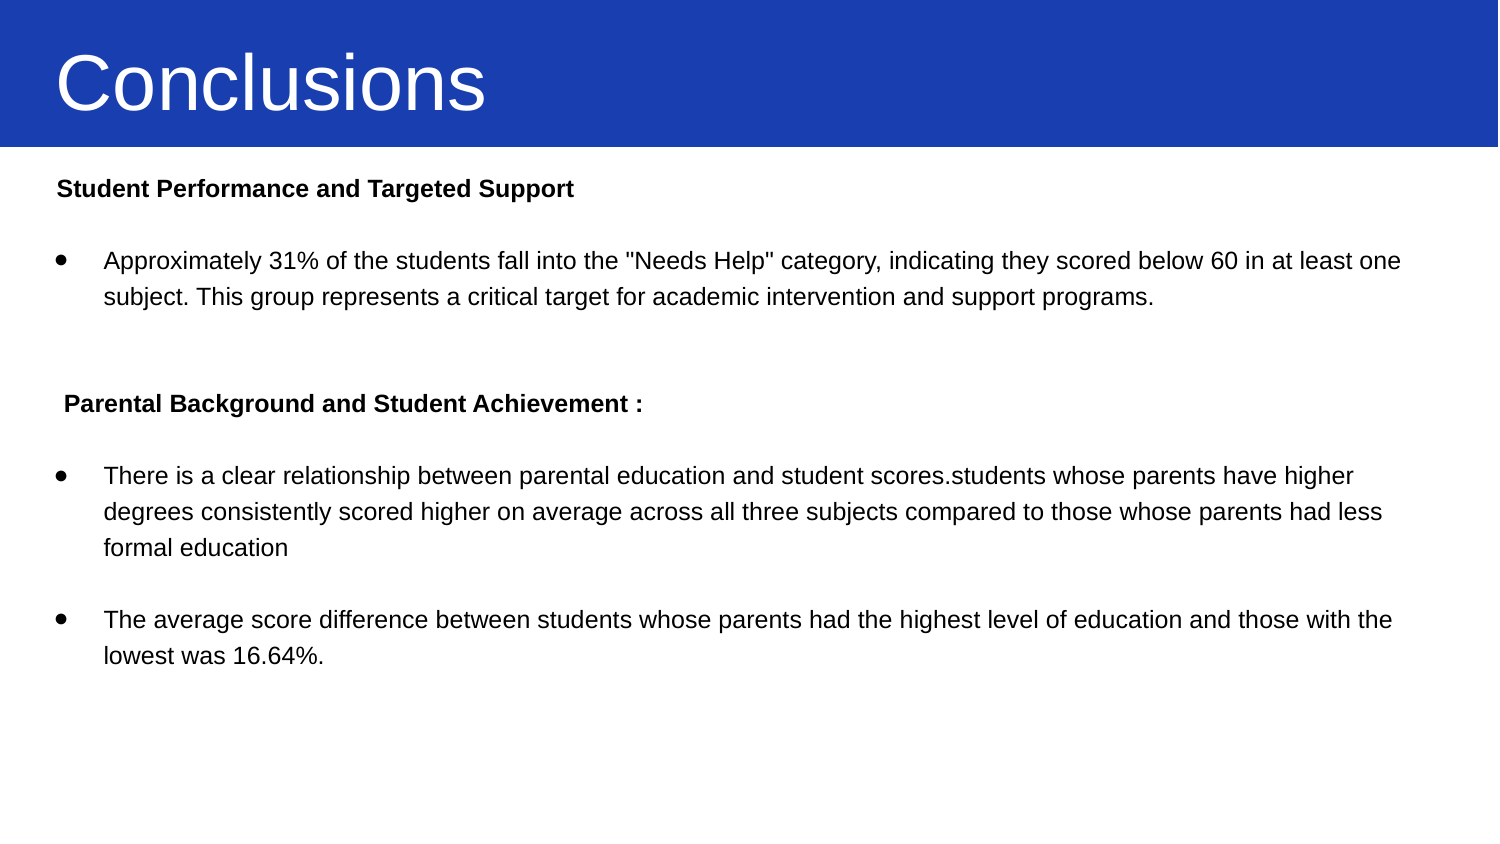

Conclusions
    Student Performance and Targeted Support

Approximately 31% of the students fall into the "Needs Help" category, indicating they scored below 60 in at least one subject. This group represents a critical target for academic intervention and support programs.

     Parental Background and Student Achievement :

There is a clear relationship between parental education and student scores.students whose parents have higher degrees consistently scored higher on average across all three subjects compared to those whose parents had less formal education

The average score difference between students whose parents had the highest level of education and those with the lowest was 16.64%.